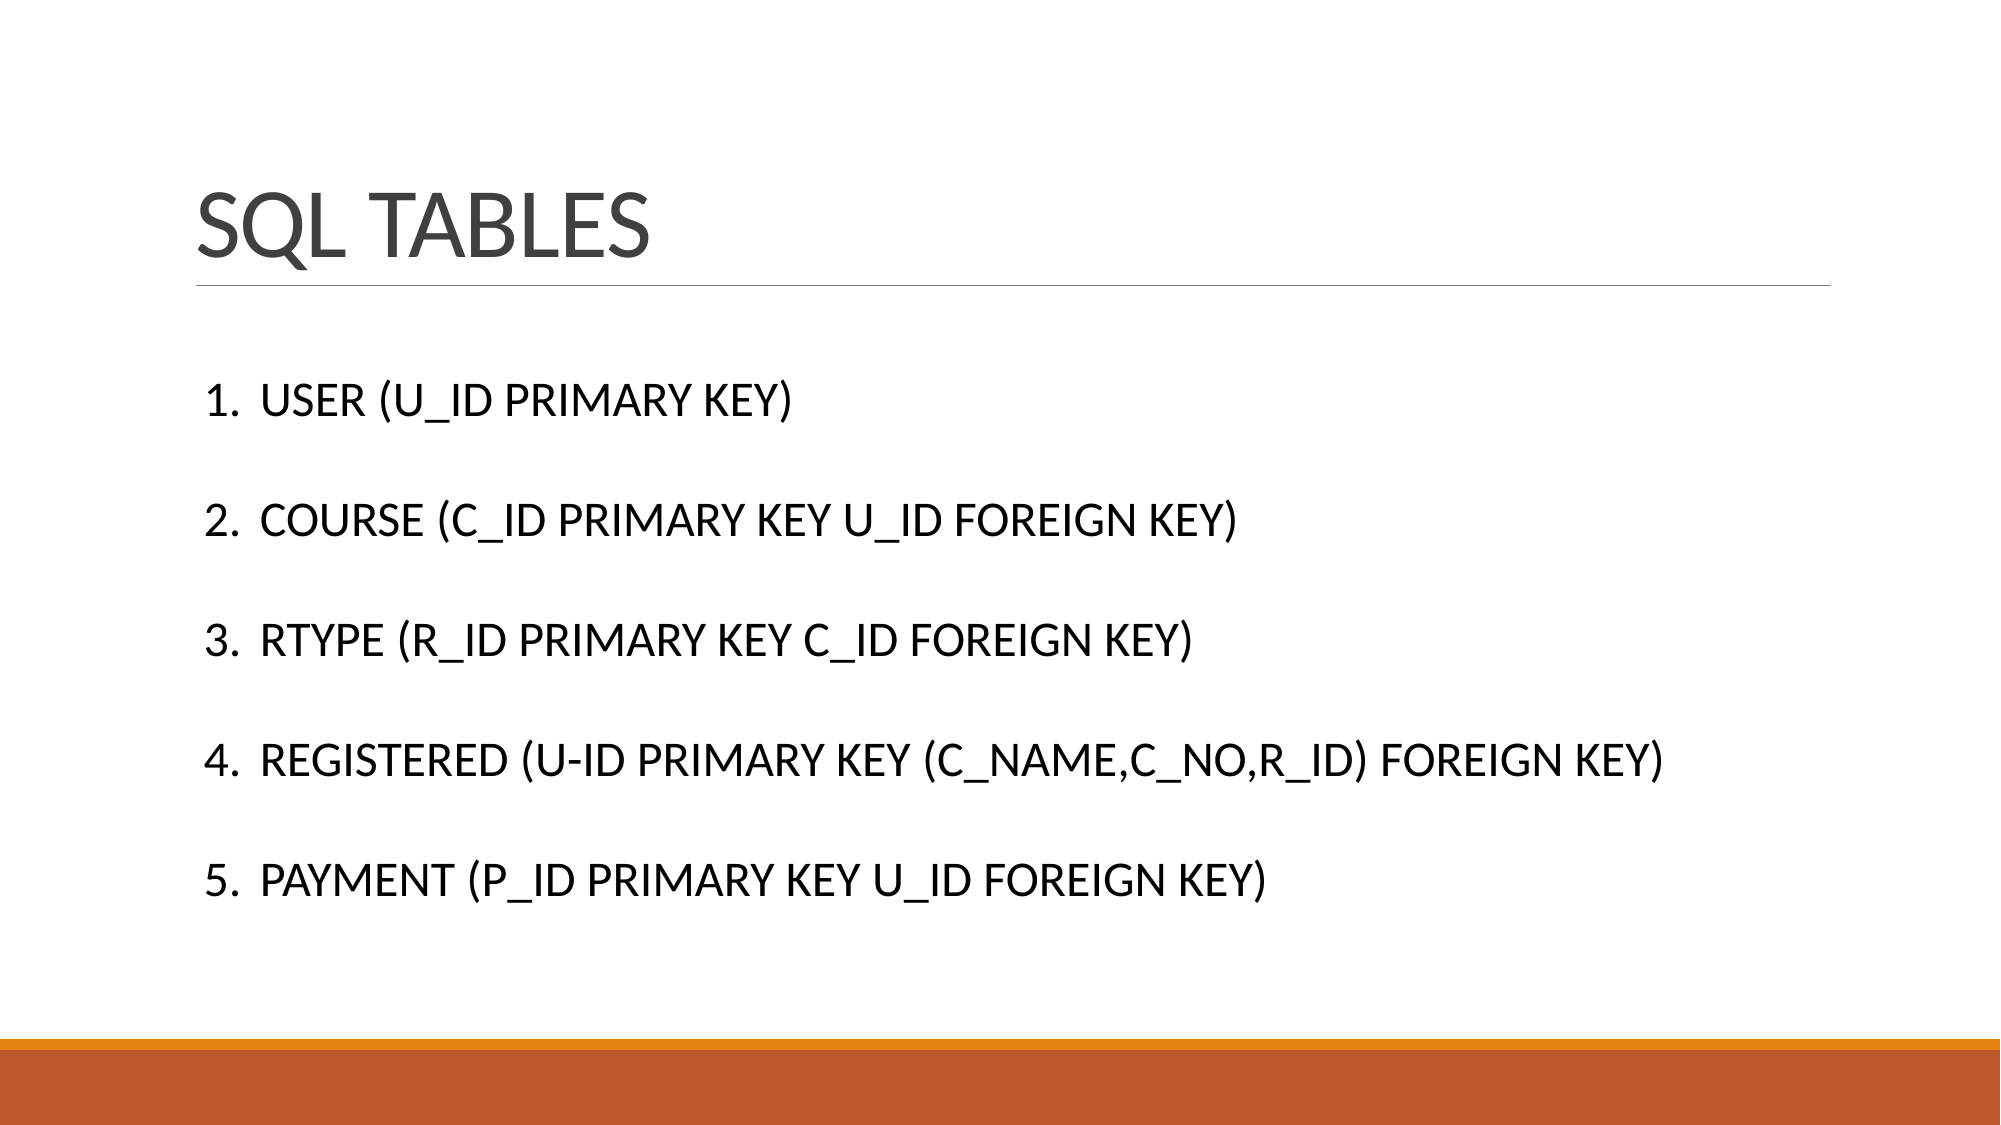

# SQL TABLES
USER (U_ID PRIMARY KEY)

COURSE (C_ID PRIMARY KEY U_ID FOREIGN KEY)

RTYPE (R_ID PRIMARY KEY C_ID FOREIGN KEY)

REGISTERED (U-ID PRIMARY KEY (C_NAME,C_NO,R_ID) FOREIGN KEY)

PAYMENT (P_ID PRIMARY KEY U_ID FOREIGN KEY)